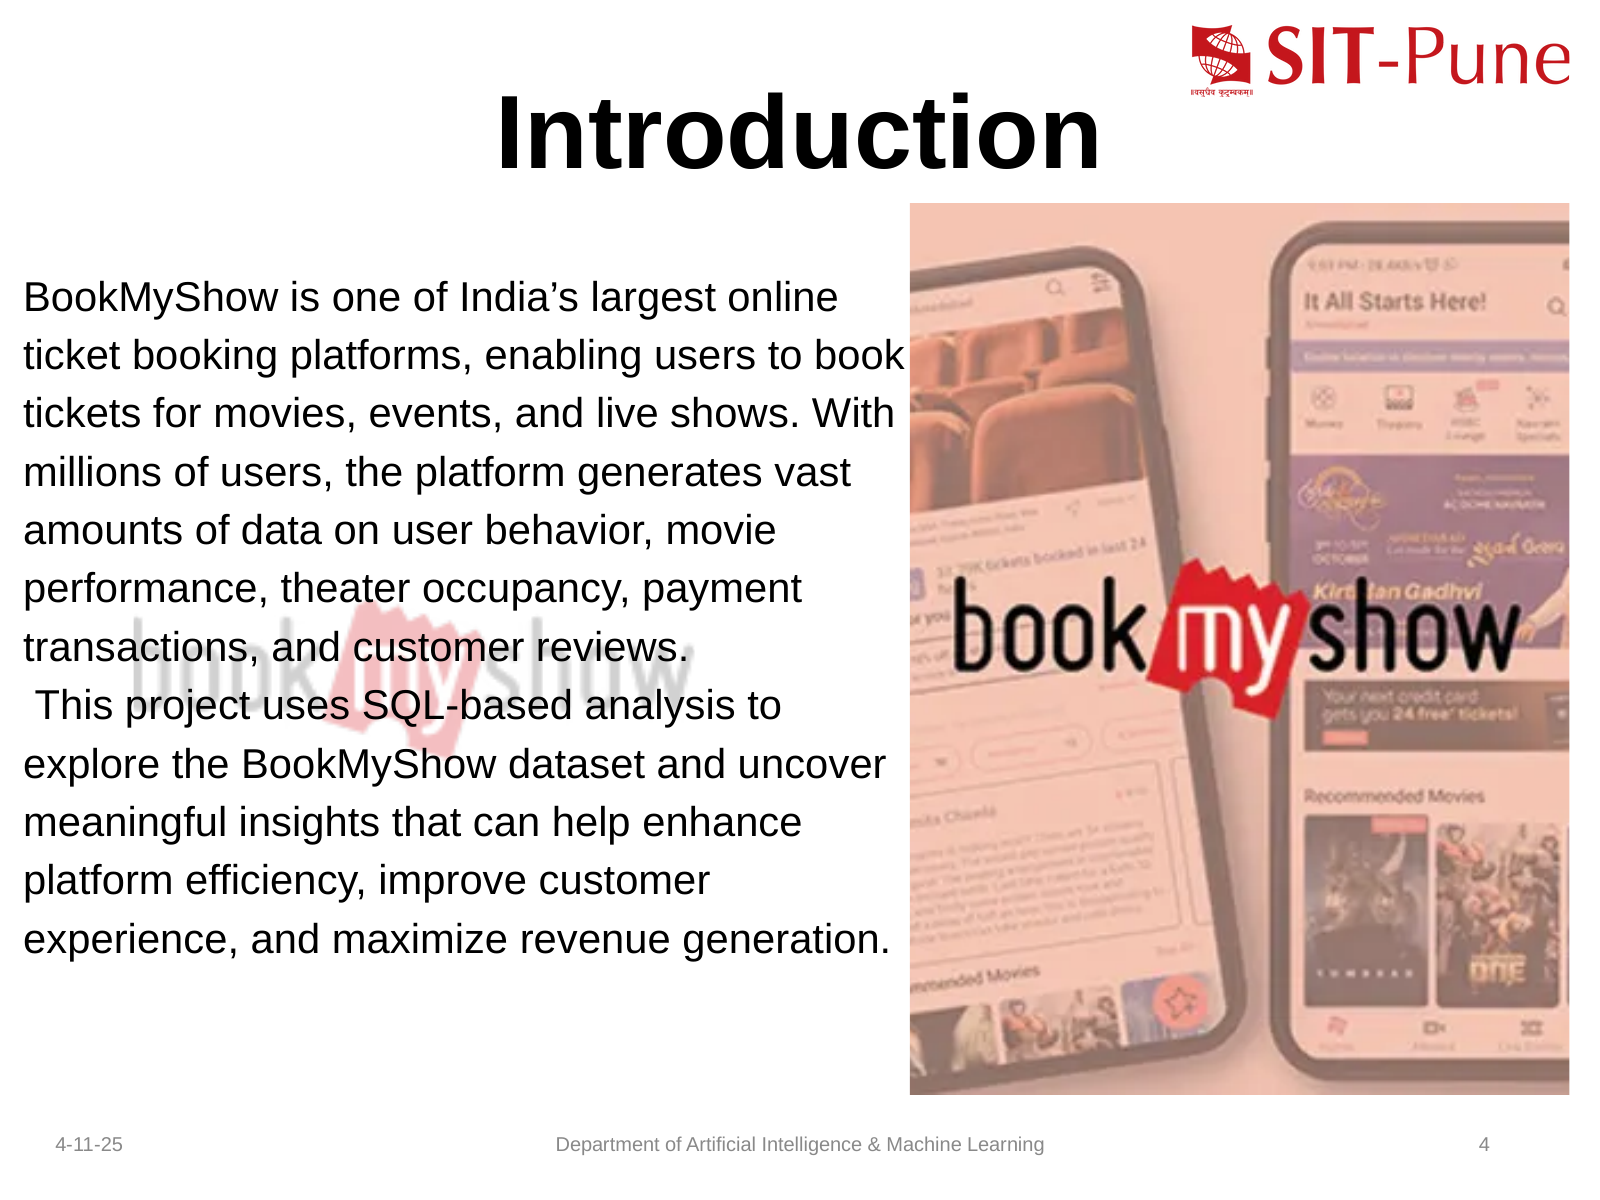

Introduction

BookMyShow is one of India’s largest online ticket booking platforms, enabling users to book tickets for movies, events, and live shows. With millions of users, the platform generates vast amounts of data on user behavior, movie performance, theater occupancy, payment transactions, and customer reviews.
 This project uses SQL-based analysis to explore the BookMyShow dataset and uncover meaningful insights that can help enhance platform efficiency, improve customer experience, and maximize revenue generation.

4-11-25

Department of Artificial Intelligence & Machine Learning

4